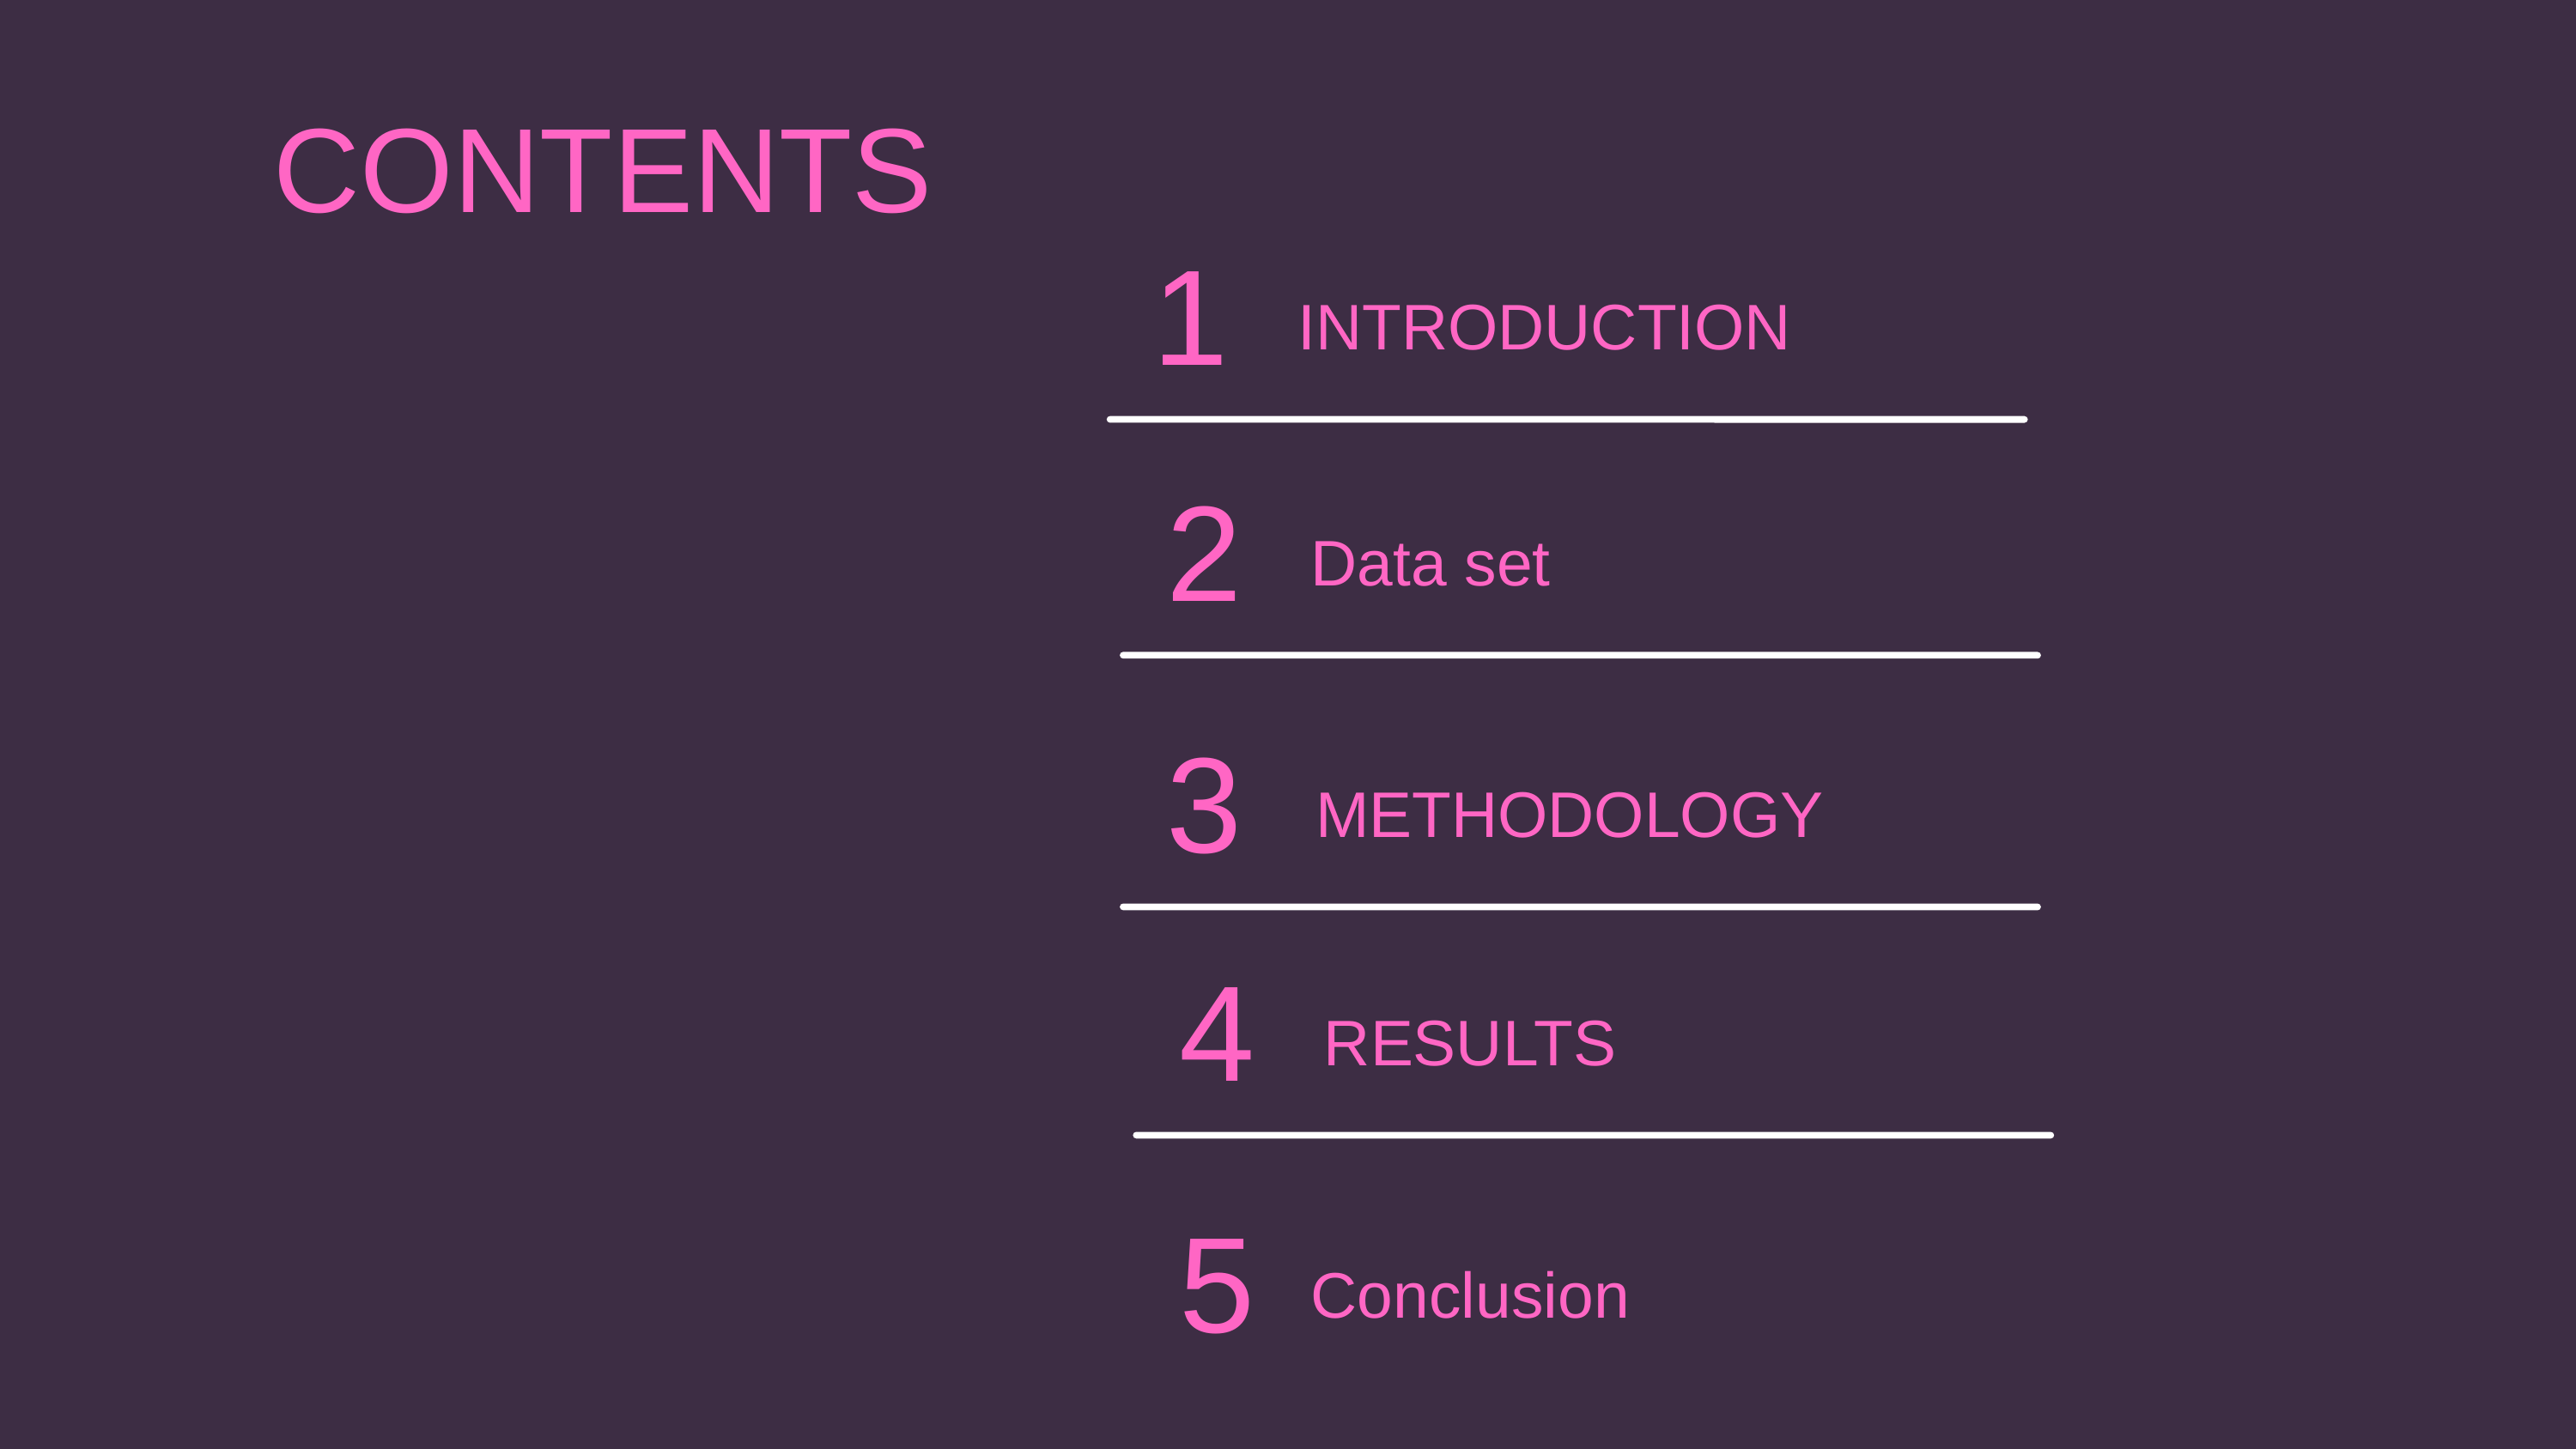

CONTENTS
1
INTRODUCTION

2
Data set

3
 METHODOLOGY

4
RESULTS

5
Conclusion